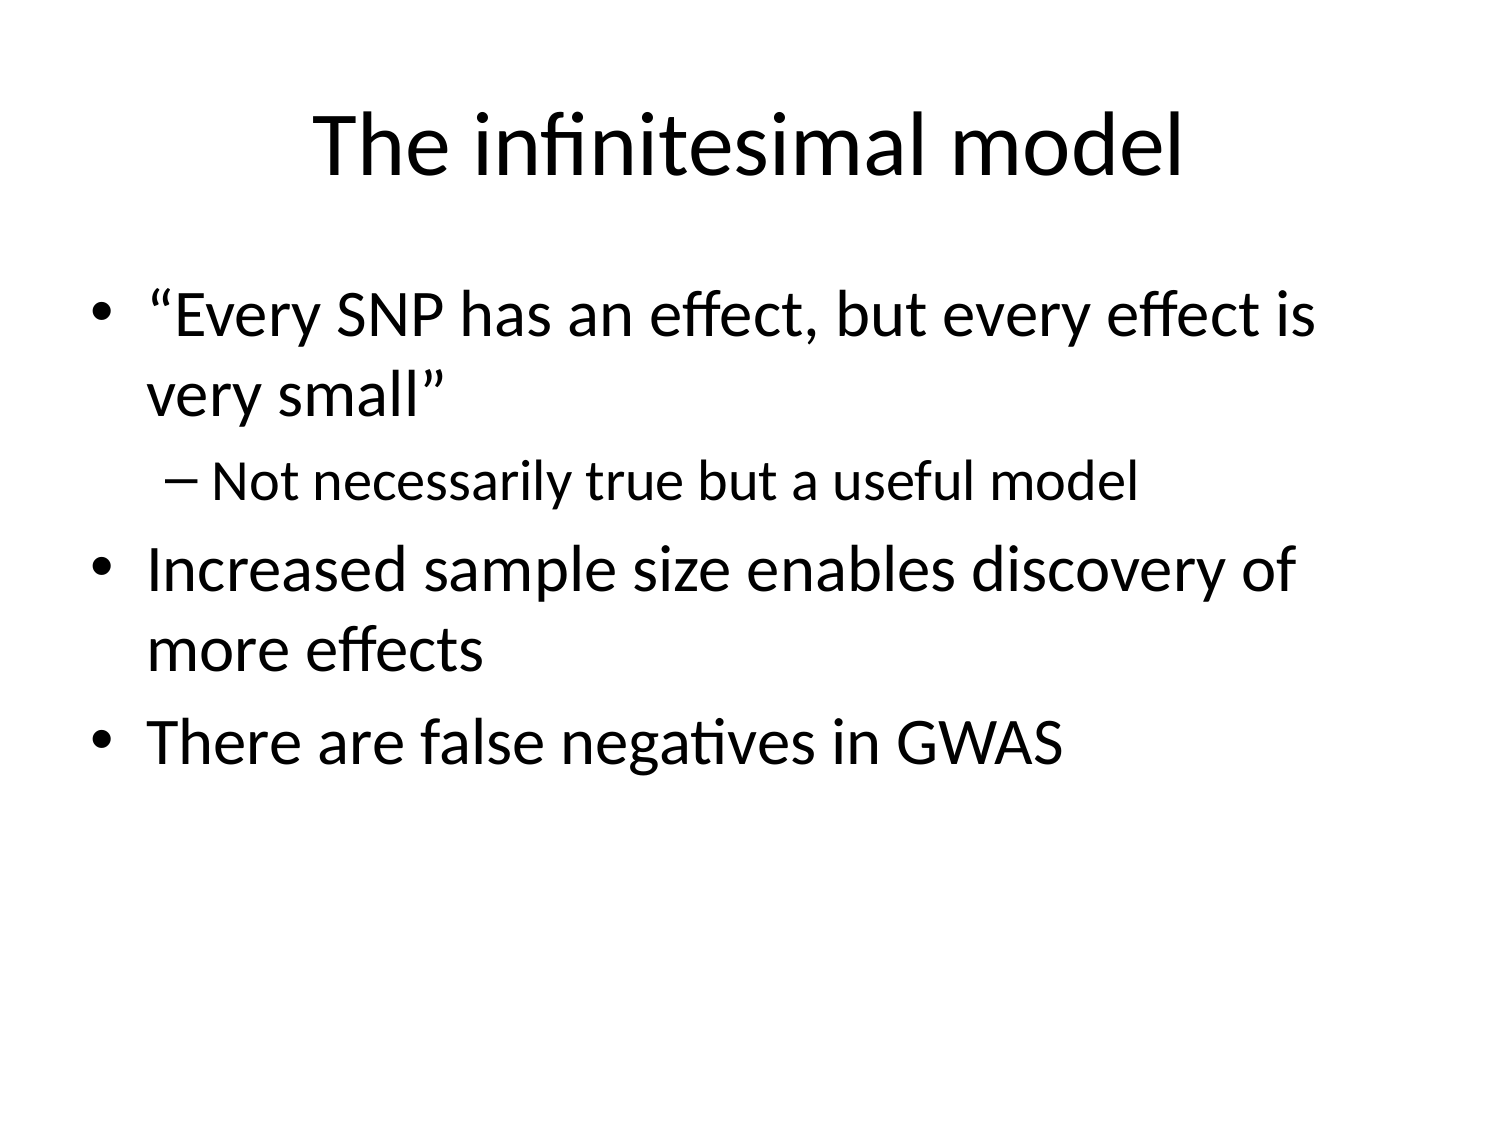

# The infinitesimal model
“Every SNP has an effect, but every effect is very small”
Not necessarily true but a useful model
Increased sample size enables discovery of more effects
There are false negatives in GWAS